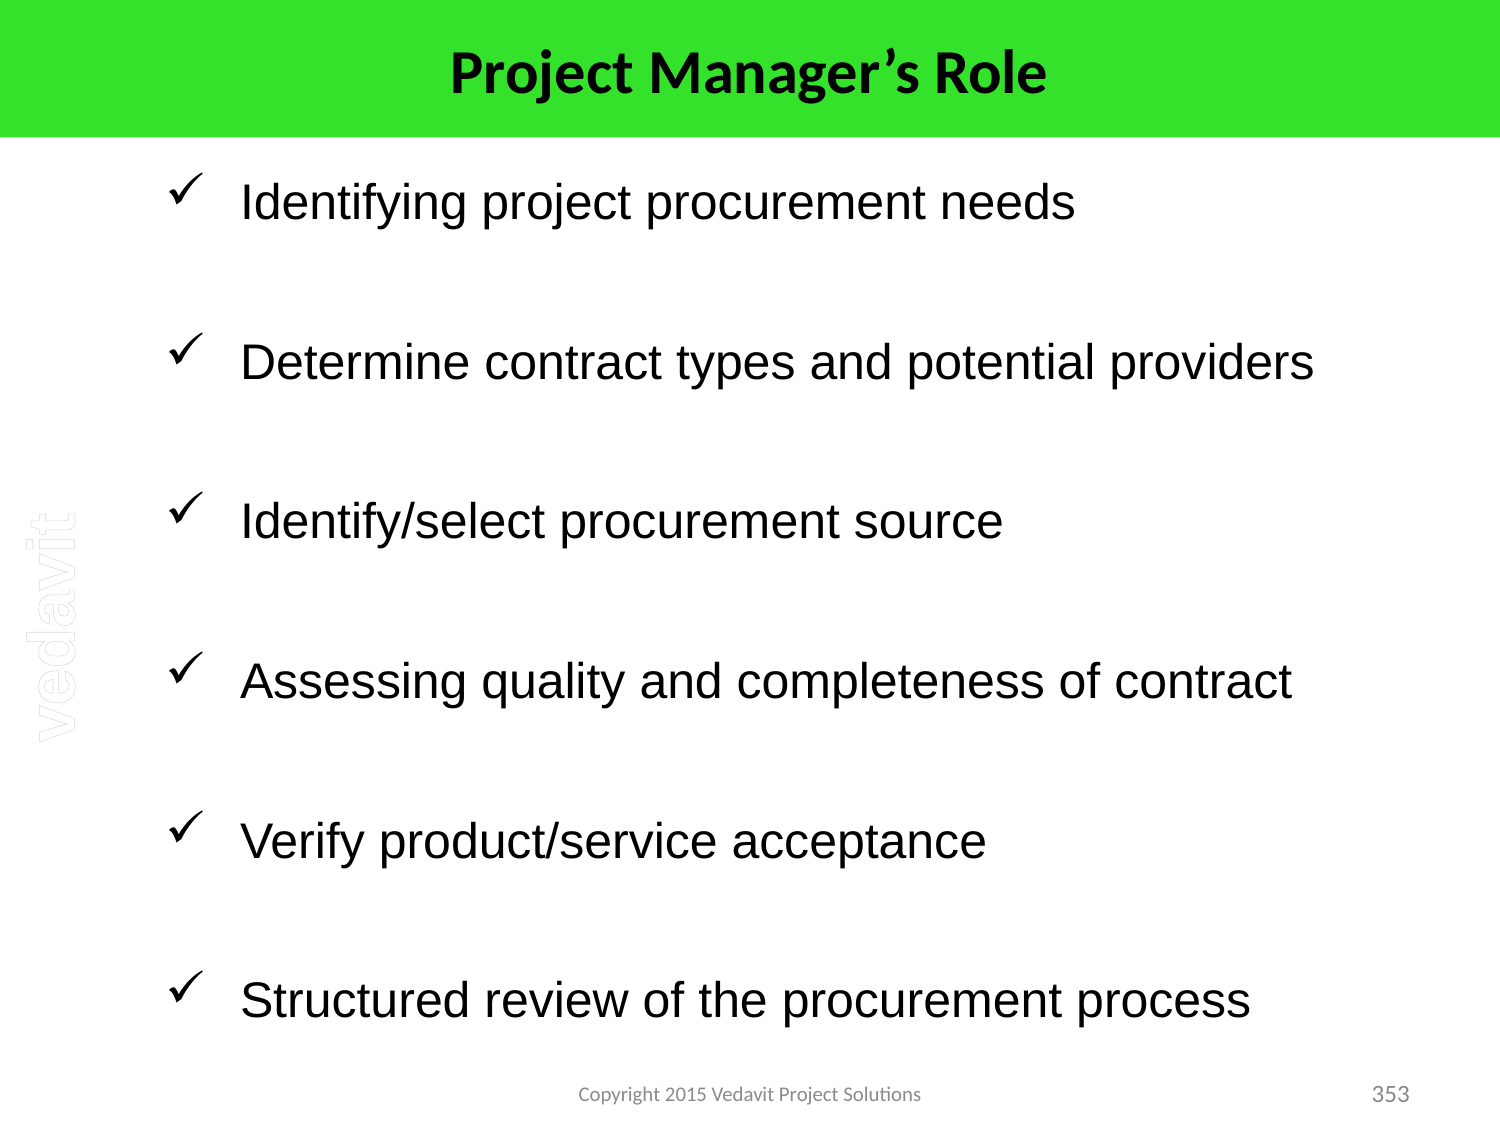

# Project Manager’s Role
Identifying project procurement needs

Determine contract types and potential providers

Identify/select procurement source

Assessing quality and completeness of contract

Verify product/service acceptance

Structured review of the procurement process
Copyright 2015 Vedavit Project Solutions
353